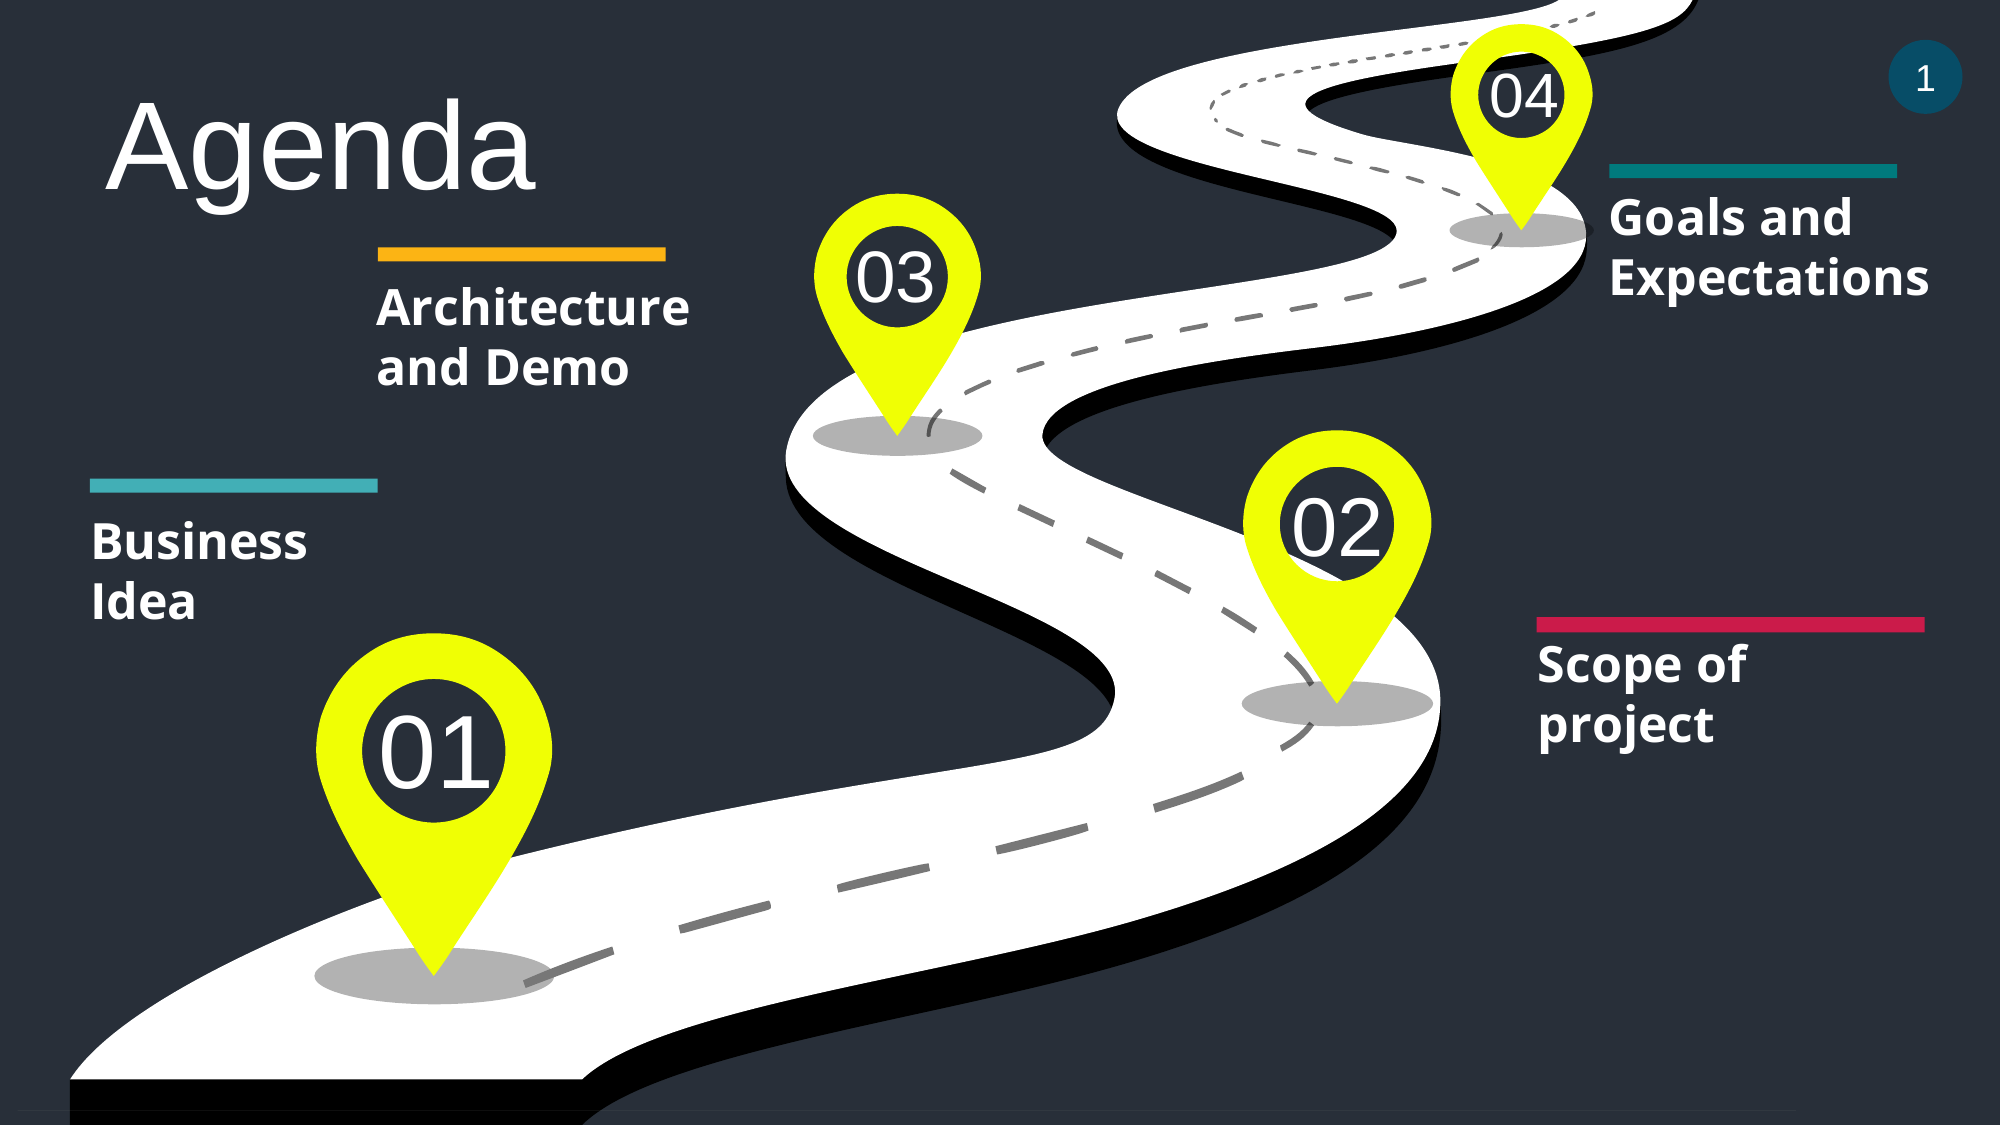

1
04
Agenda

Goals and Expectations

03

Architecture and Demo

02

Business Idea

Scope of project

01